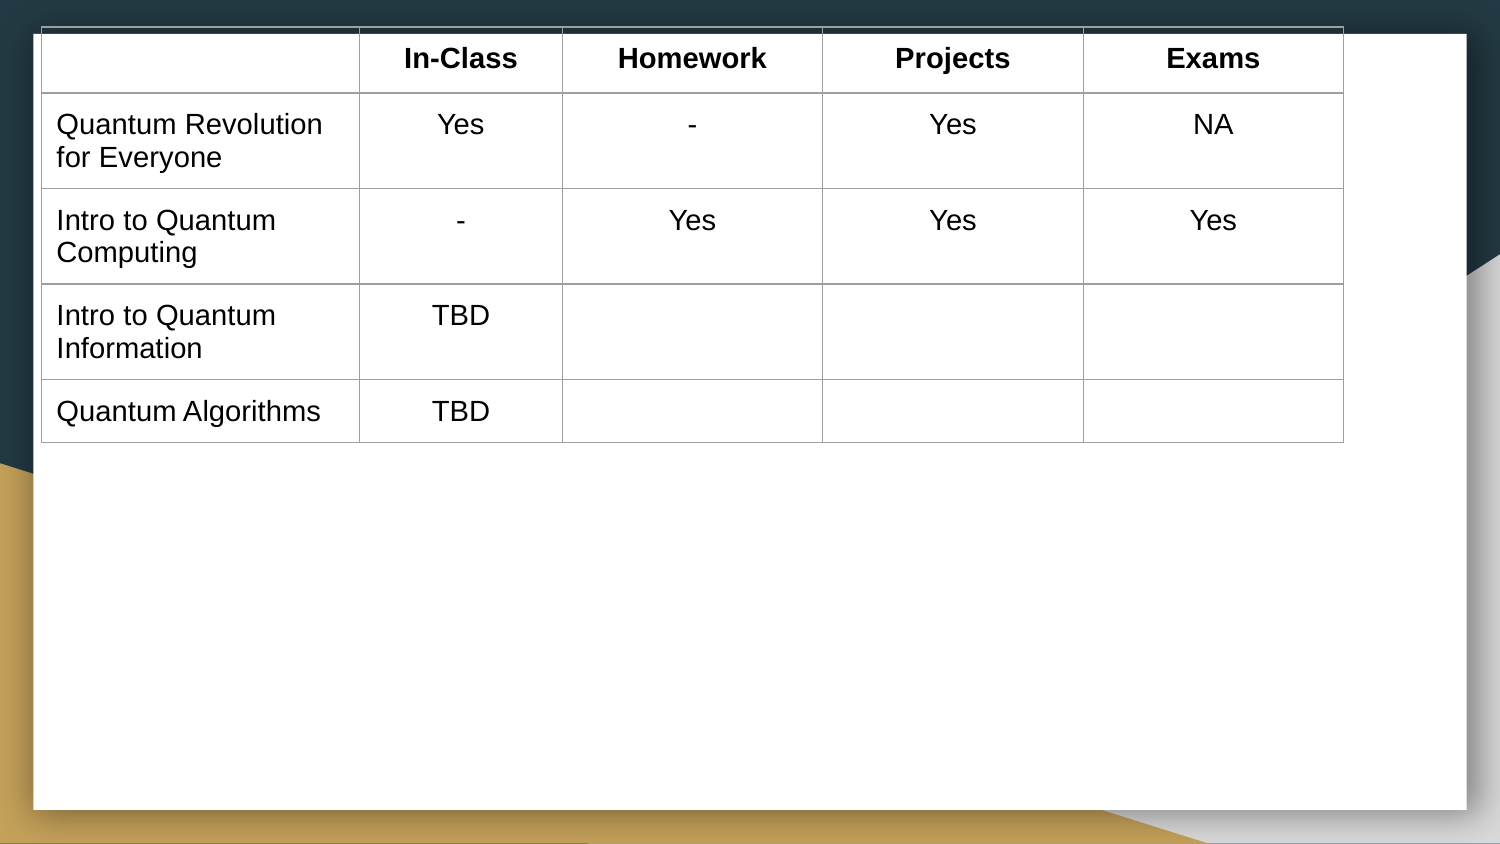

|  | In-Class | Homework | Projects | Exams |
| --- | --- | --- | --- | --- |
| Quantum Revolution for Everyone | Yes | - | Yes | NA |
| Intro to Quantum Computing | - | Yes | Yes | Yes |
| Intro to Quantum Information | TBD |  |  |  |
| Quantum Algorithms | TBD |  |  |  |